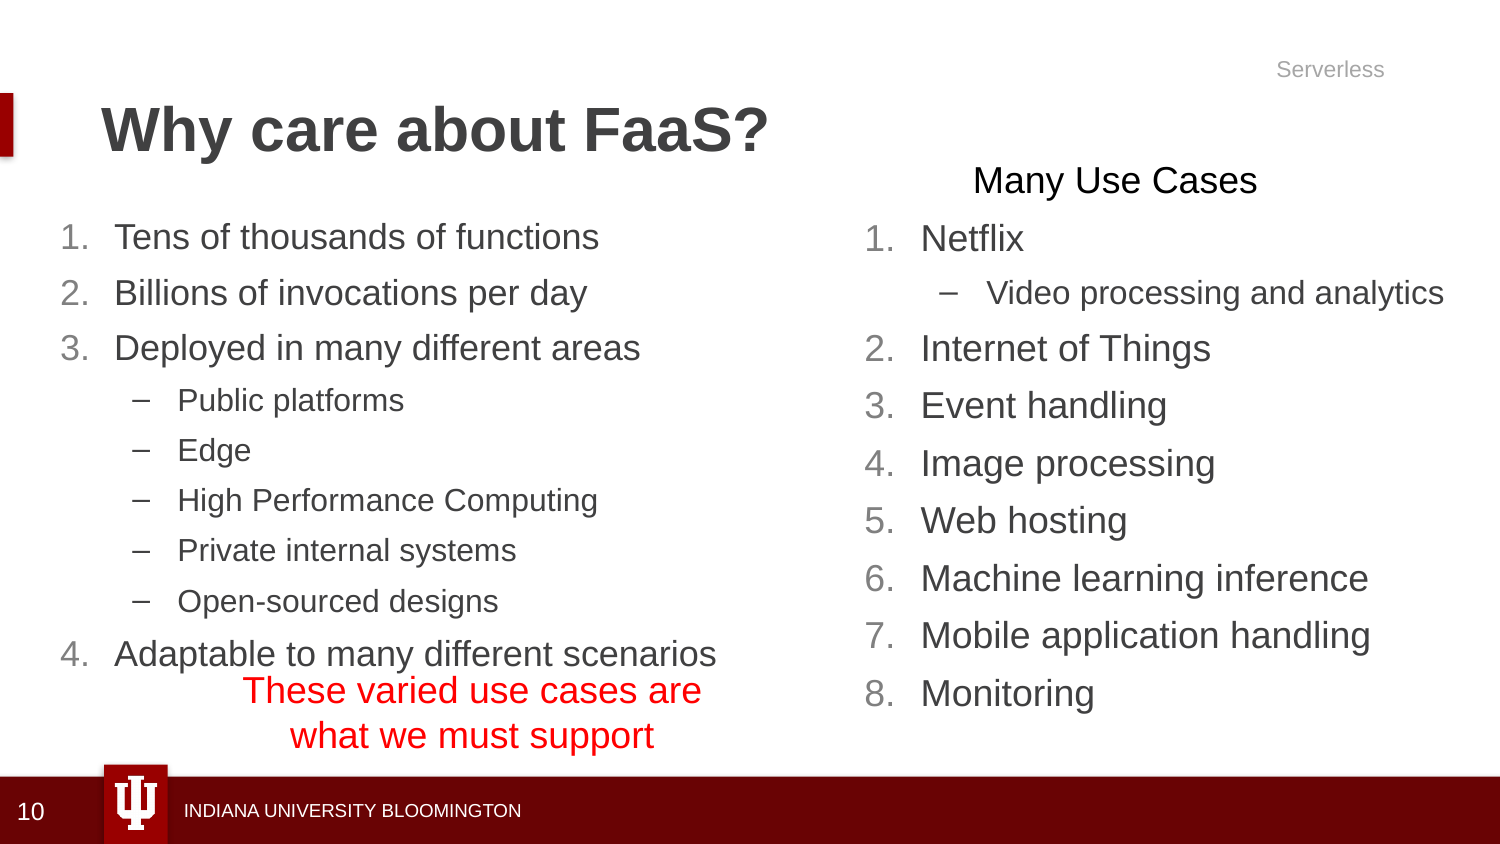

Serverless
# Why care about FaaS?
Many Use Cases
Netflix
Video processing and analytics
Internet of Things
Event handling
Image processing
Web hosting
Machine learning inference
Mobile application handling
Monitoring
Tens of thousands of functions
Billions of invocations per day
Deployed in many different areas
Public platforms
Edge
High Performance Computing
Private internal systems
Open-sourced designs
Adaptable to many different scenarios
These varied use cases are
what we must support
10